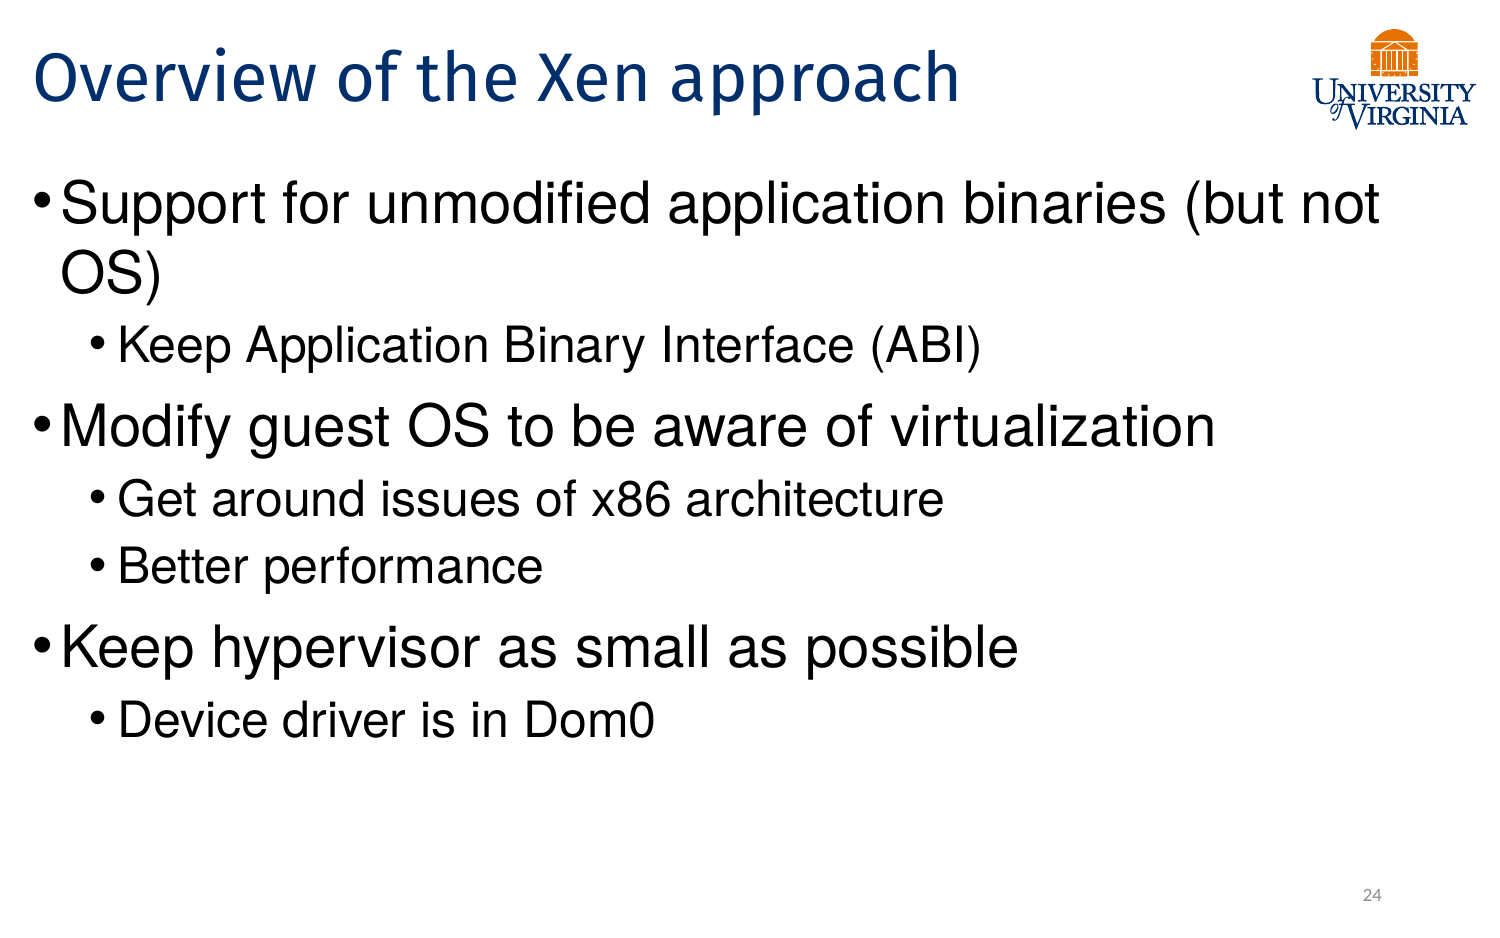

# Overview of the Xen approach
Support for unmodified application binaries (but not OS)
Keep Application Binary Interface (ABI)
Modify guest OS to be aware of virtualization
Get around issues of x86 architecture
Better performance
Keep hypervisor as small as possible
Device driver is in Dom0
24